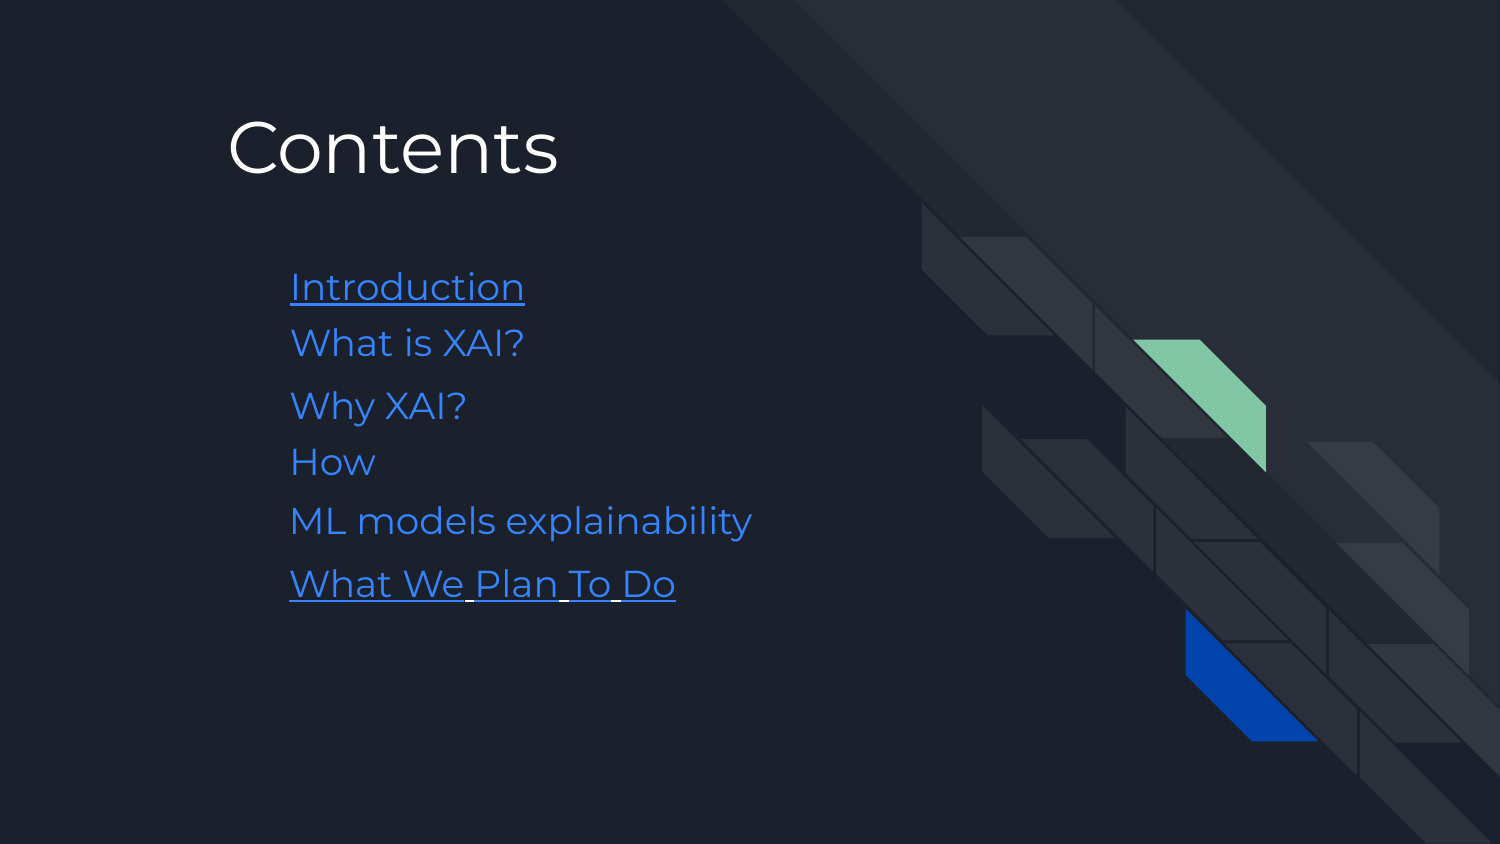

# Contents
Introduction
What is XAI?
Why XAI?
How
ML models explainability
What We Plan To Do